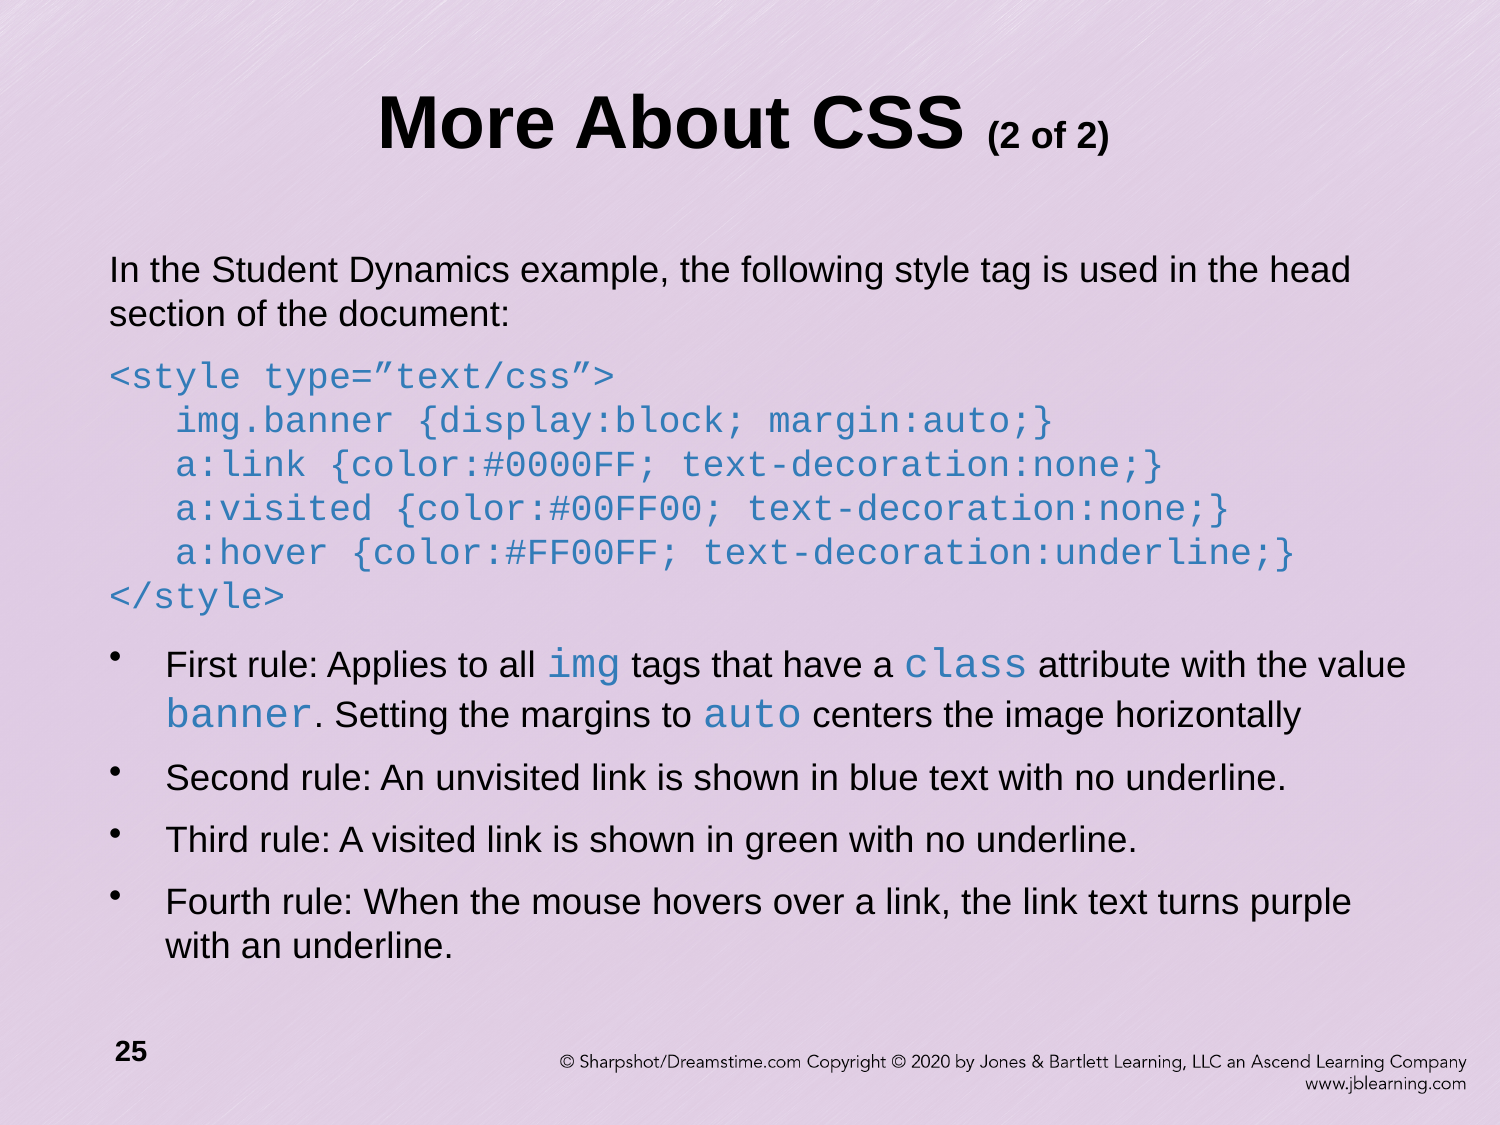

# More About CSS (2 of 2)
In the Student Dynamics example, the following style tag is used in the head section of the document:
<style type=”text/css”>
   img.banner {display:block; margin:auto;}
   a:link {color:#0000FF; text-decoration:none;}
   a:visited {color:#00FF00; text-decoration:none;}
   a:hover {color:#FF00FF; text-decoration:underline;}
</style>
First rule: Applies to all img tags that have a class attribute with the value banner. Setting the margins to auto centers the image horizontally
Second rule: An unvisited link is shown in blue text with no underline.
Third rule: A visited link is shown in green with no underline.
Fourth rule: When the mouse hovers over a link, the link text turns purple with an underline.
25